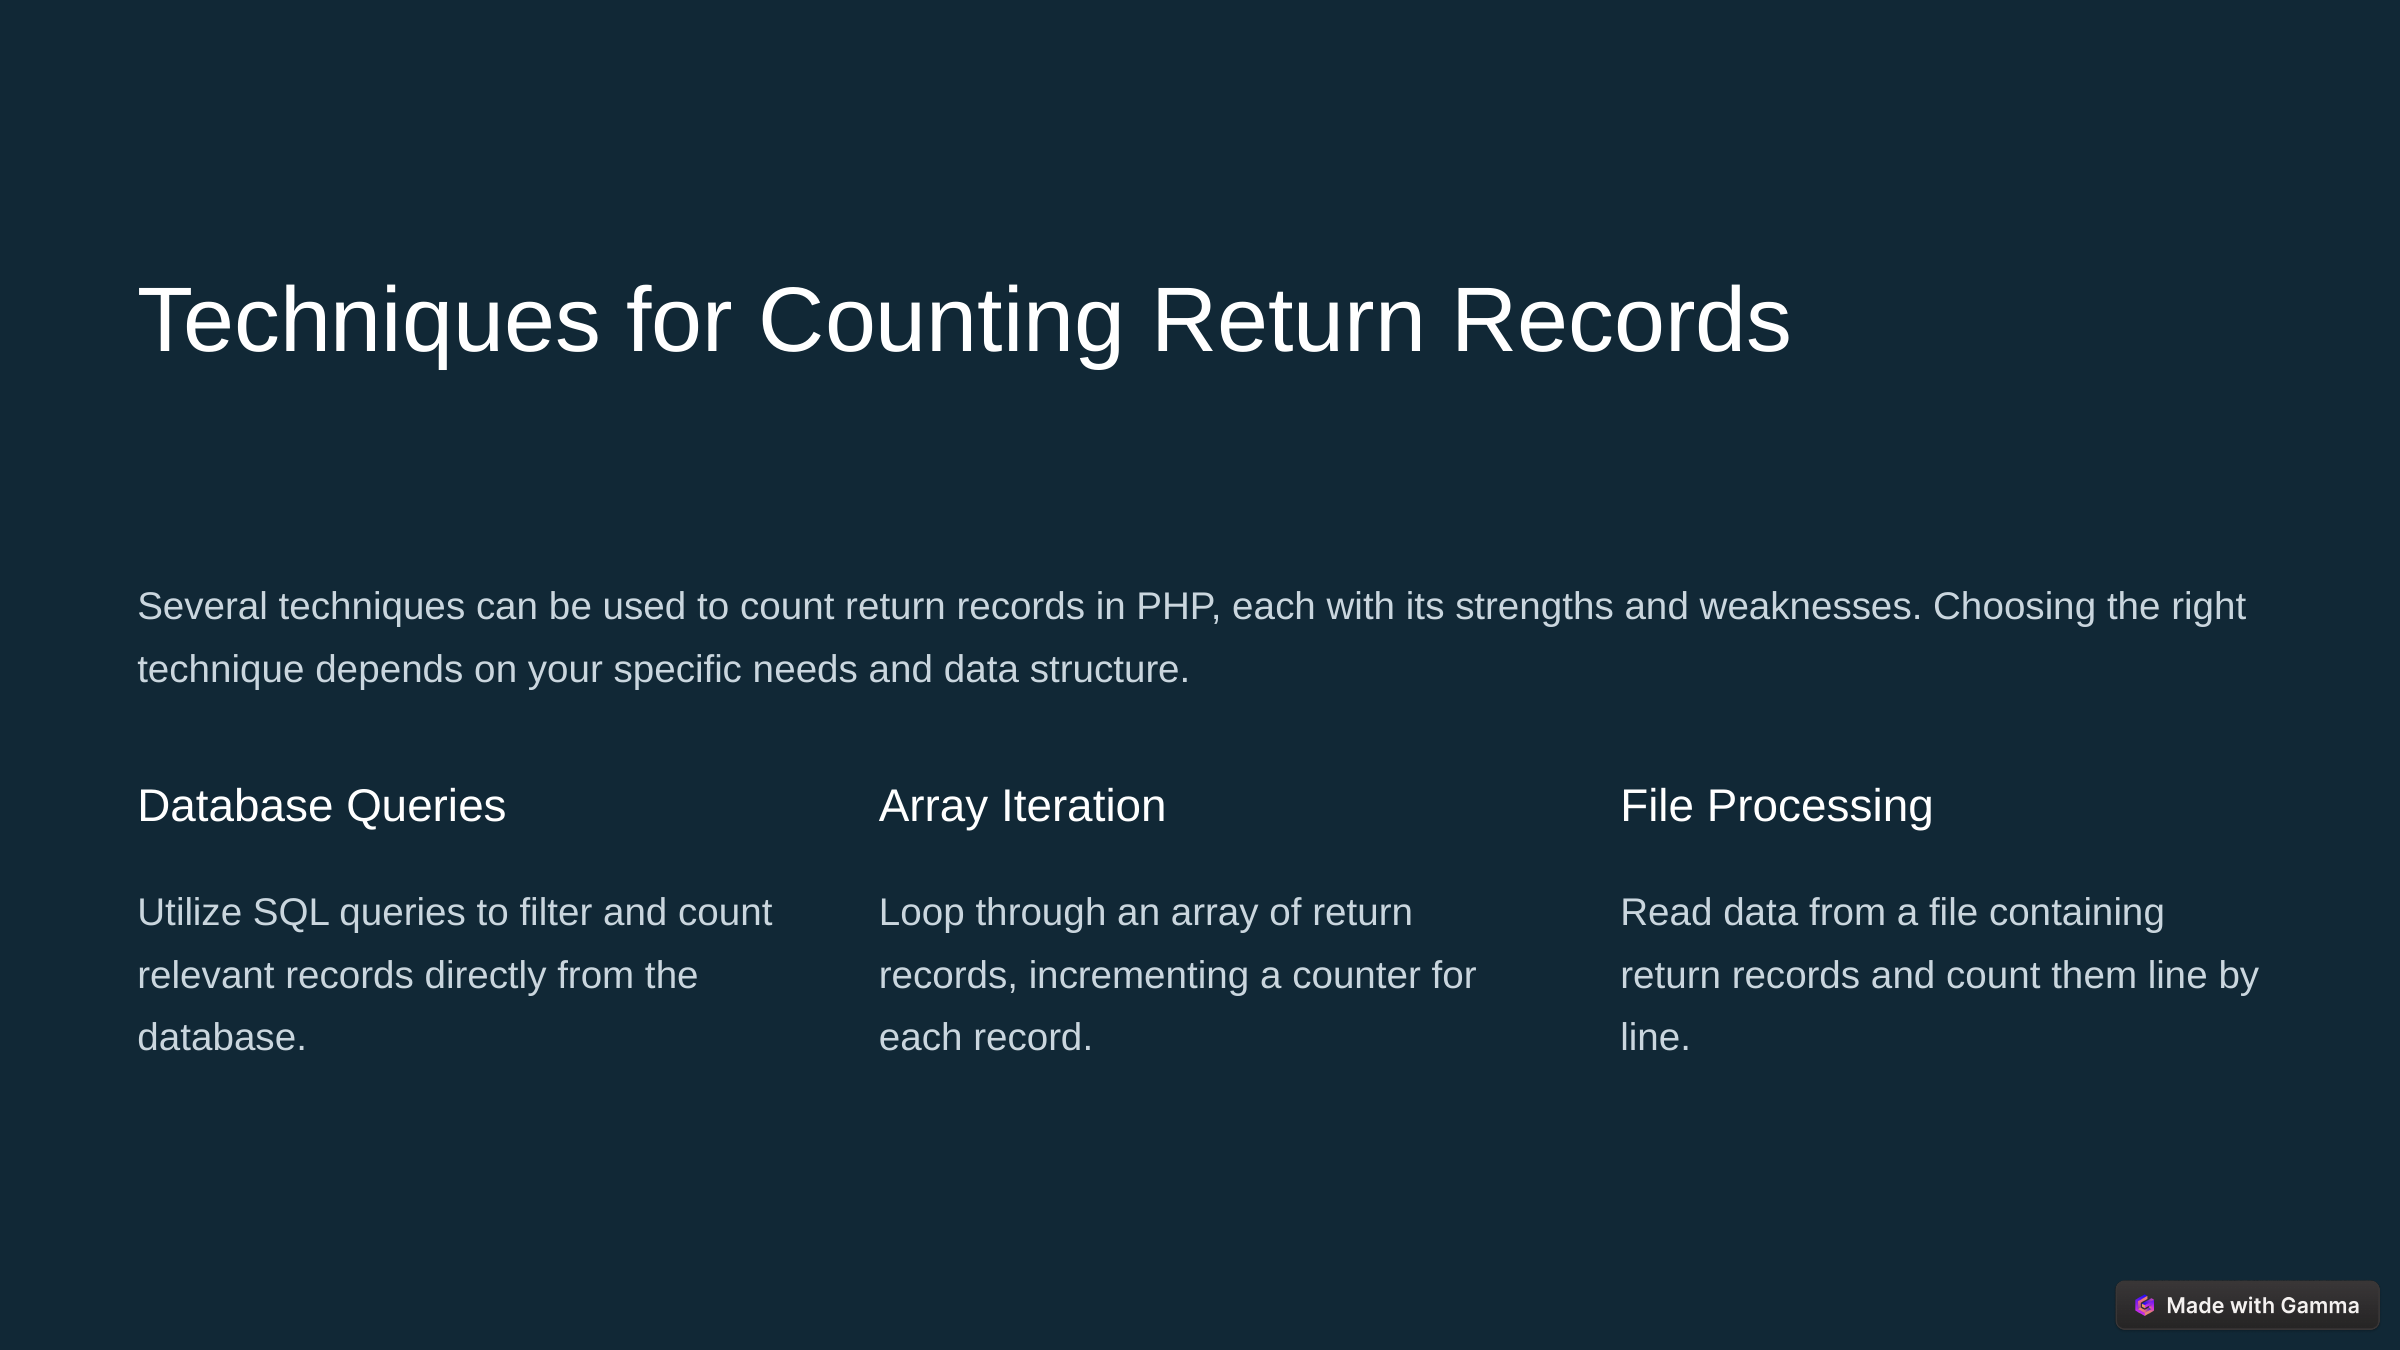

Techniques for Counting Return Records
Several techniques can be used to count return records in PHP, each with its strengths and weaknesses. Choosing the right technique depends on your specific needs and data structure.
Database Queries
Array Iteration
File Processing
Utilize SQL queries to filter and count relevant records directly from the database.
Loop through an array of return records, incrementing a counter for each record.
Read data from a file containing return records and count them line by line.